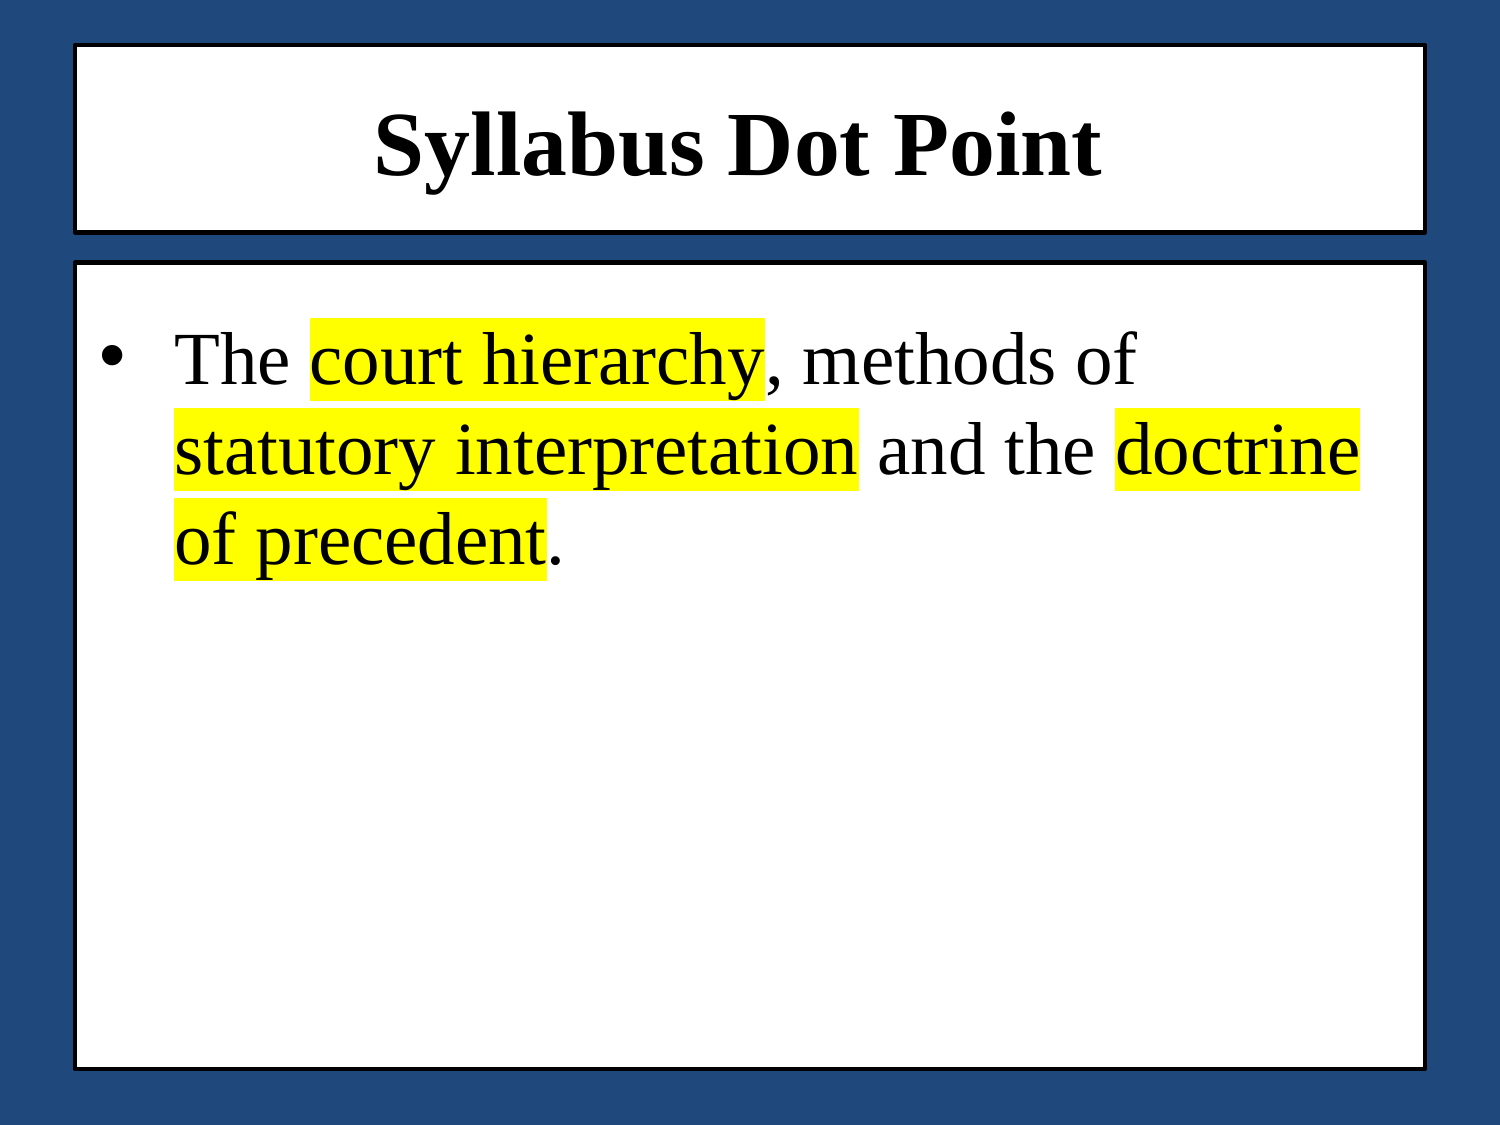

# Syllabus Dot Point

The court hierarchy, methods of statutory interpretation and the doctrine of precedent.